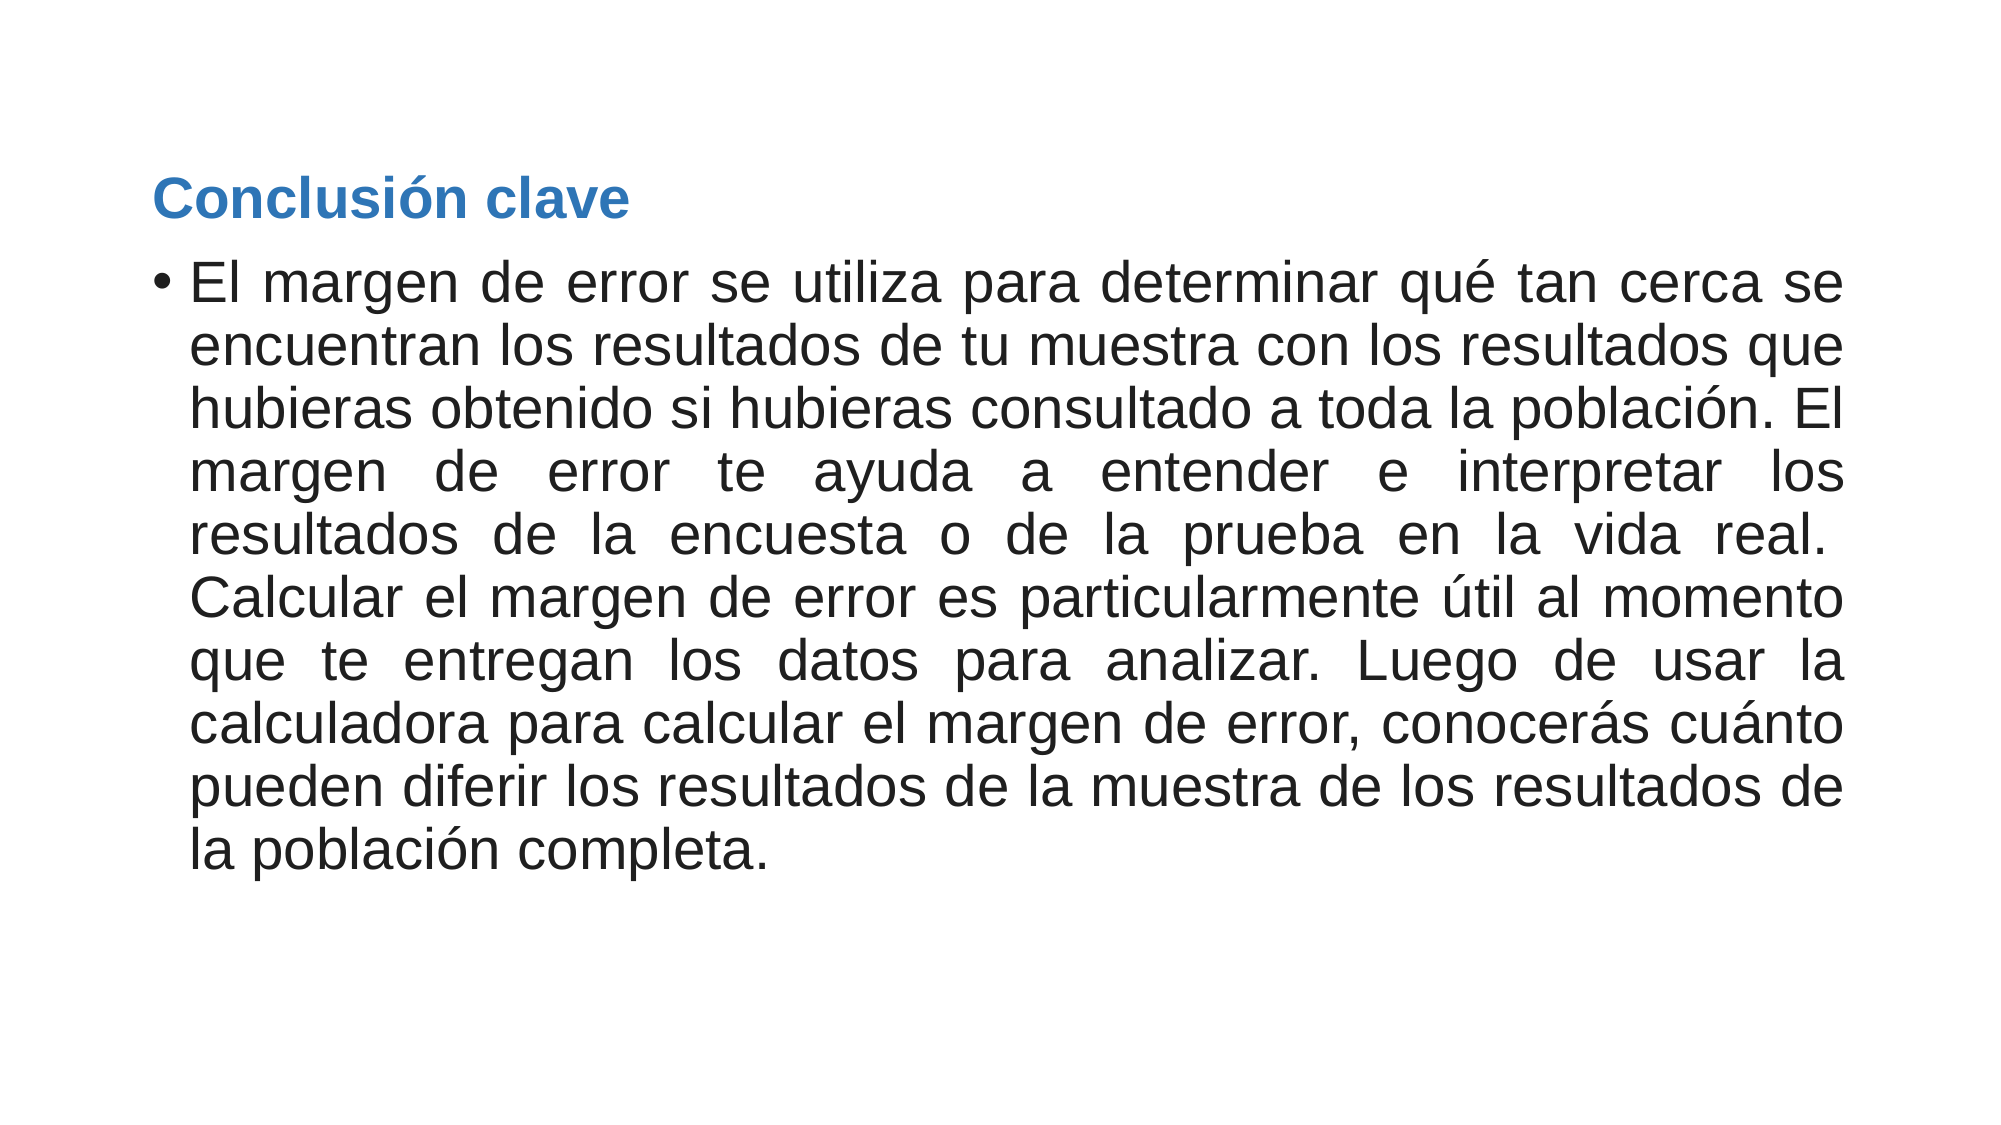

Conclusión clave
El margen de error se utiliza para determinar qué tan cerca se encuentran los resultados de tu muestra con los resultados que hubieras obtenido si hubieras consultado a toda la población. El margen de error te ayuda a entender e interpretar los resultados de la encuesta o de la prueba en la vida real.  Calcular el margen de error es particularmente útil al momento que te entregan los datos para analizar. Luego de usar la calculadora para calcular el margen de error, conocerás cuánto pueden diferir los resultados de la muestra de los resultados de la población completa.